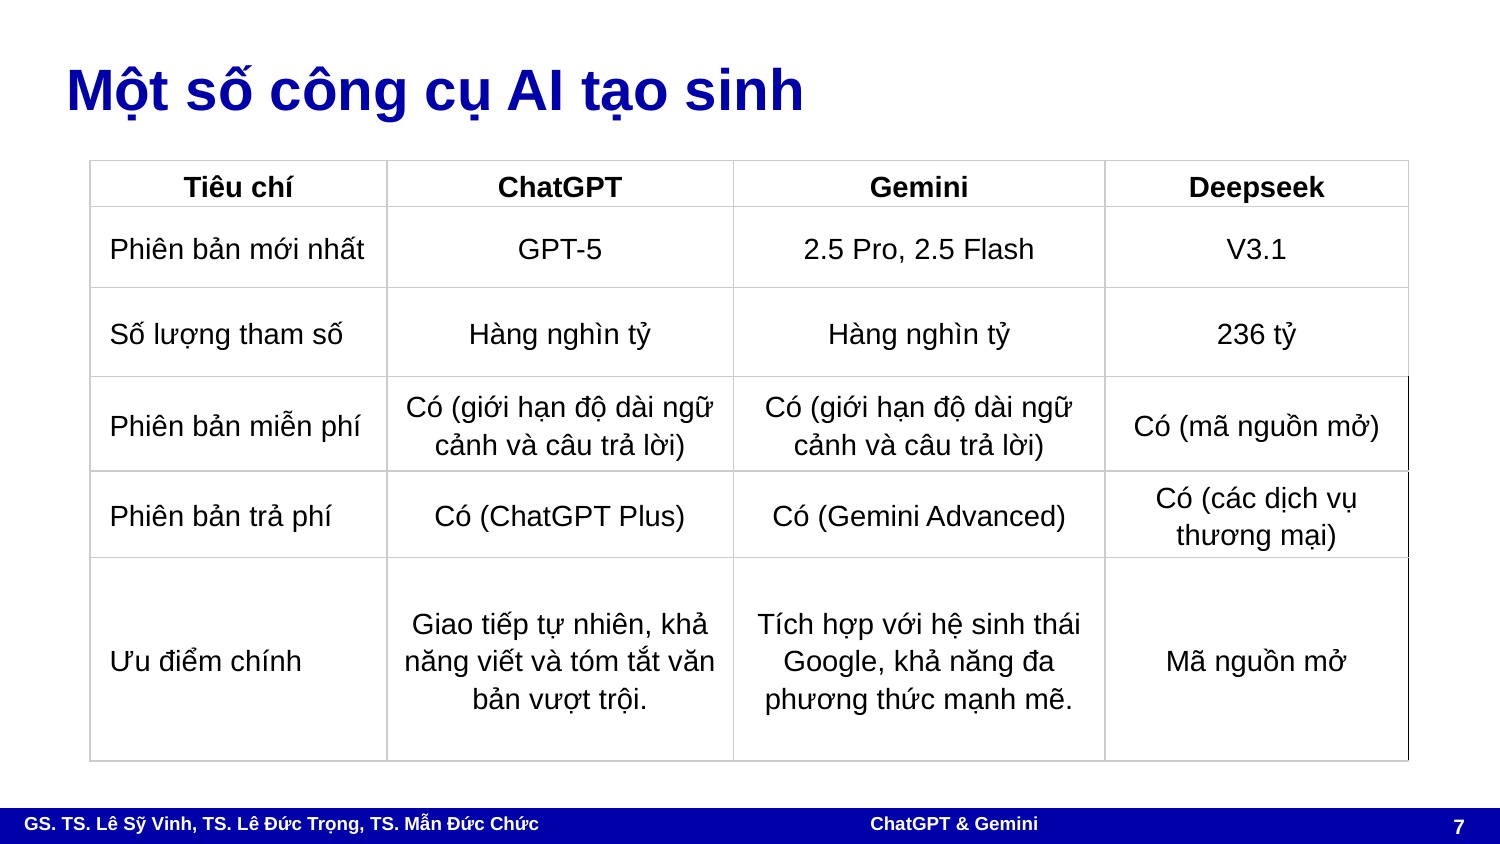

# Một số công cụ AI tạo sinh
| Tiêu chí | ChatGPT | Gemini | Deepseek |
| --- | --- | --- | --- |
| Phiên bản mới nhất | GPT-5 | 2.5 Pro, 2.5 Flash | V3.1 |
| Số lượng tham số | Hàng nghìn tỷ | Hàng nghìn tỷ | 236 tỷ |
| Phiên bản miễn phí | Có (giới hạn độ dài ngữ cảnh và câu trả lời) | Có (giới hạn độ dài ngữ cảnh và câu trả lời) | Có (mã nguồn mở) |
| Phiên bản trả phí | Có (ChatGPT Plus) | Có (Gemini Advanced) | Có (các dịch vụ thương mại) |
| Ưu điểm chính | Giao tiếp tự nhiên, khả năng viết và tóm tắt văn bản vượt trội. | Tích hợp với hệ sinh thái Google, khả năng đa phương thức mạnh mẽ. | Mã nguồn mở |
7
GS. TS. Lê Sỹ Vinh, TS. Lê Đức Trọng, TS. Mẫn Đức Chức
ChatGPT & Gemini